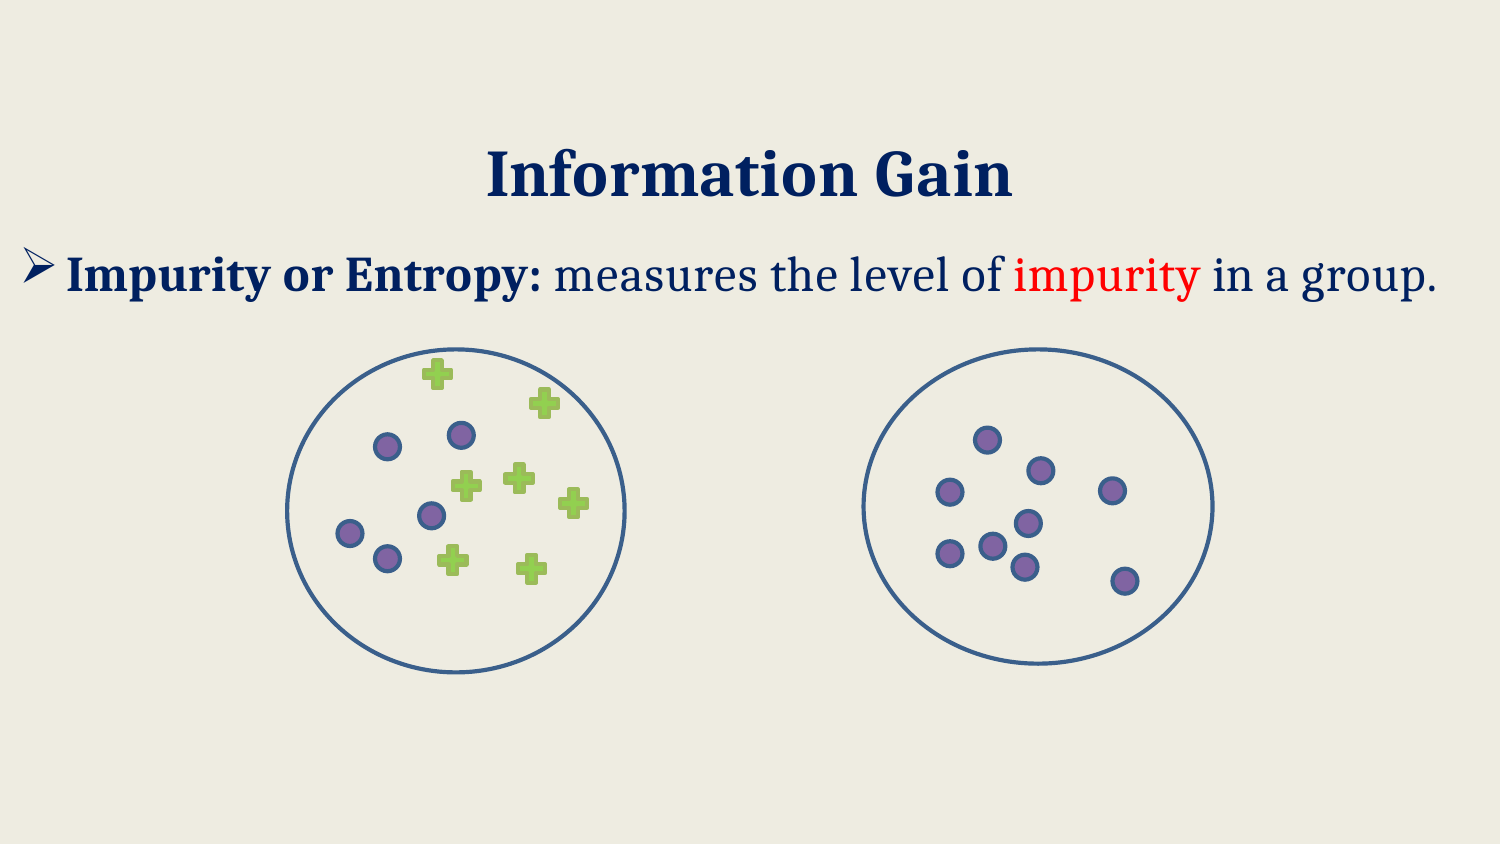

# Information Gain
Impurity or Entropy: measures the level of impurity in a group.